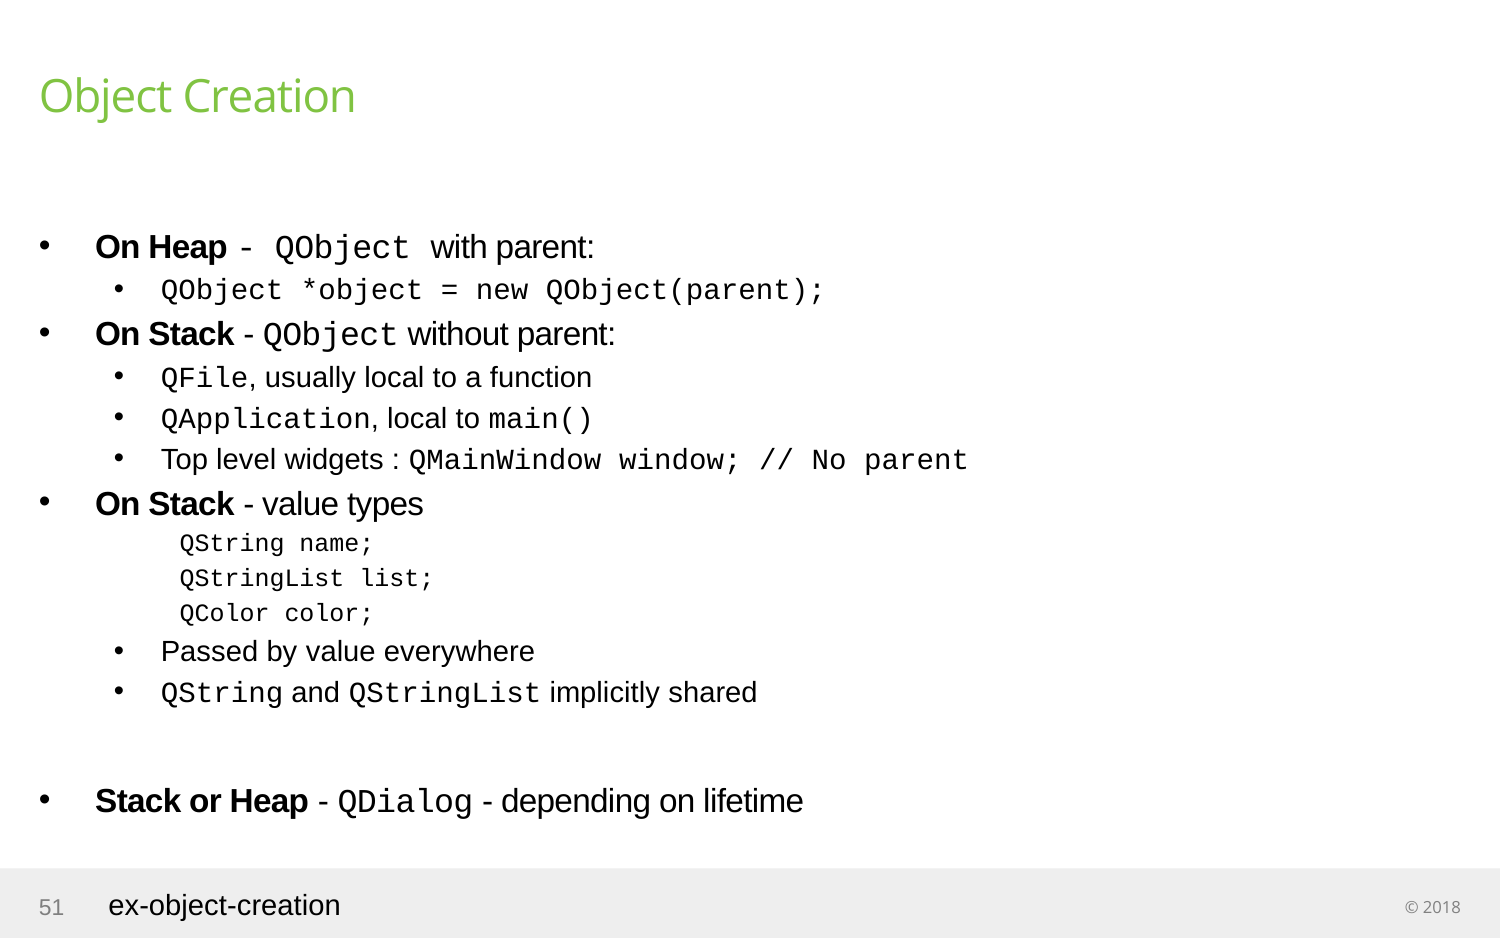

# Object Creation
On Heap - QObject with parent:
QObject *object = new QObject(parent);
On Stack - QObject without parent:
QFile, usually local to a function
QApplication, local to main()
Top level widgets : QMainWindow window; // No parent
On Stack - value types
QString name;
QStringList list;
QColor color;
Passed by value everywhere
QString and QStringList implicitly shared

Stack or Heap - QDialog - depending on lifetime
51
ex-object-creation
© 2018